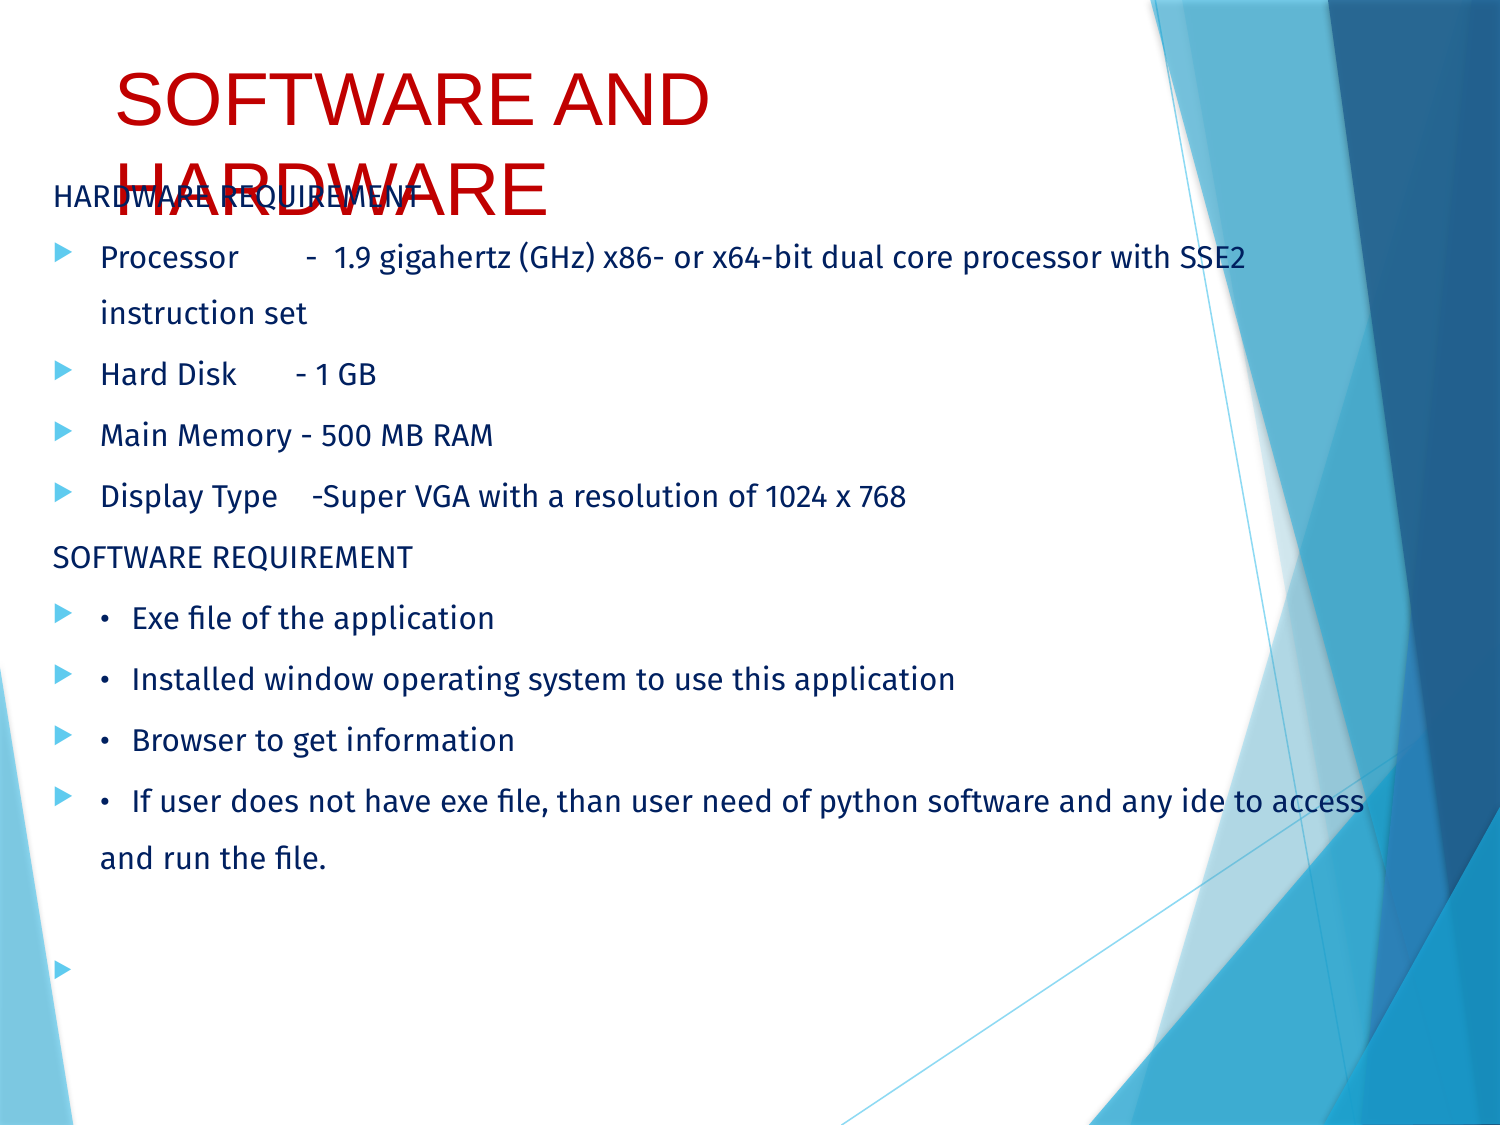

# SOFTWARE AND HARDWARE
HARDWARE REQUIREMENT
Processor        -  1.9 gigahertz (GHz) x86- or x64-bit dual core processor with SSE2  instruction set
Hard Disk       - 1 GB
Main Memory - 500 MB RAM
Display Type    -Super VGA with a resolution of 1024 x 768
SOFTWARE REQUIREMENT
•	Exe file of the application
•	Installed window operating system to use this application
•	Browser to get information
•	If user does not have exe file, than user need of python software and any ide to access and run the file.